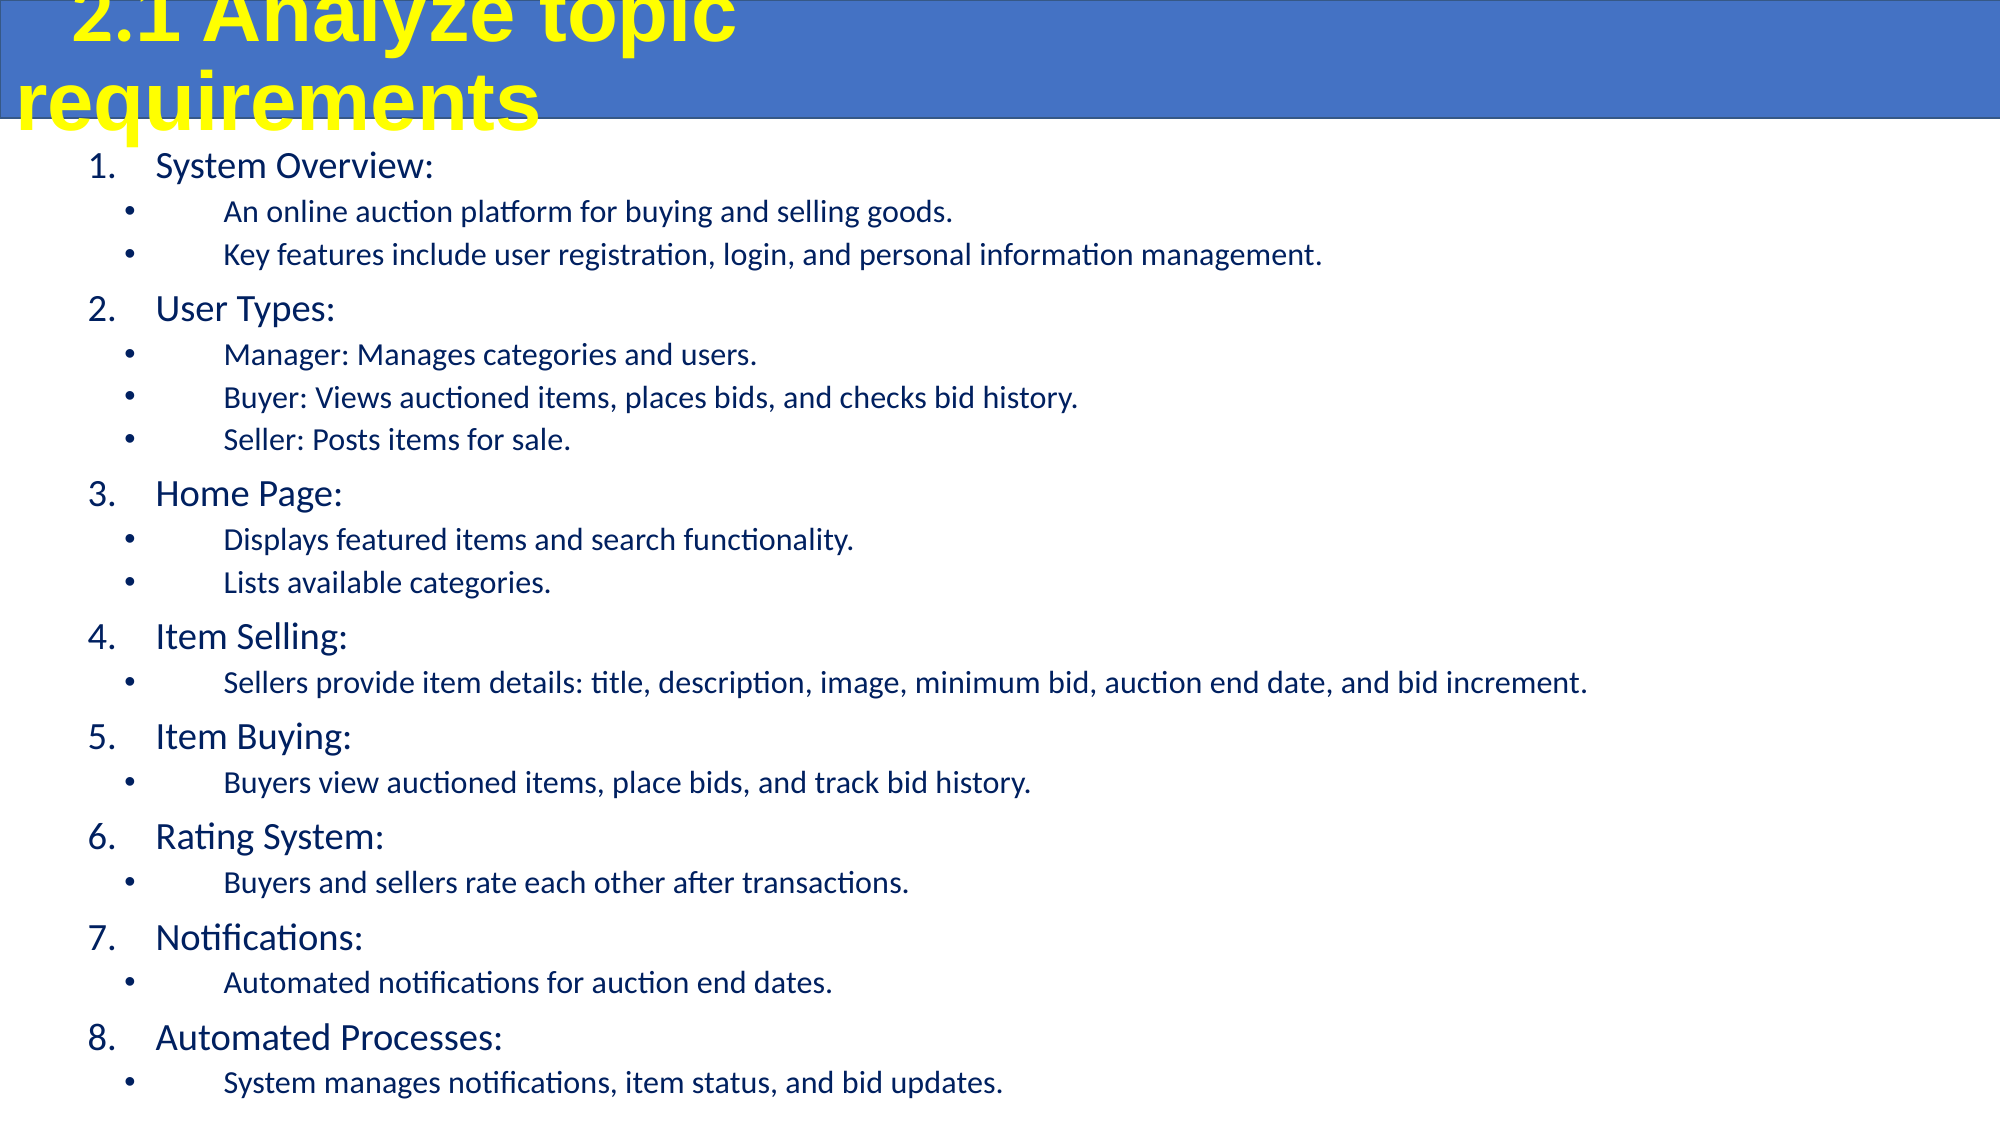

2.1 Analyze topic requirements
System Overview:
An online auction platform for buying and selling goods.
Key features include user registration, login, and personal information management.
User Types:
Manager: Manages categories and users.
Buyer: Views auctioned items, places bids, and checks bid history.
Seller: Posts items for sale.
Home Page:
Displays featured items and search functionality.
Lists available categories.
Item Selling:
Sellers provide item details: title, description, image, minimum bid, auction end date, and bid increment.
Item Buying:
Buyers view auctioned items, place bids, and track bid history.
Rating System:
Buyers and sellers rate each other after transactions.
Notifications:
Automated notifications for auction end dates.
Automated Processes:
System manages notifications, item status, and bid updates.